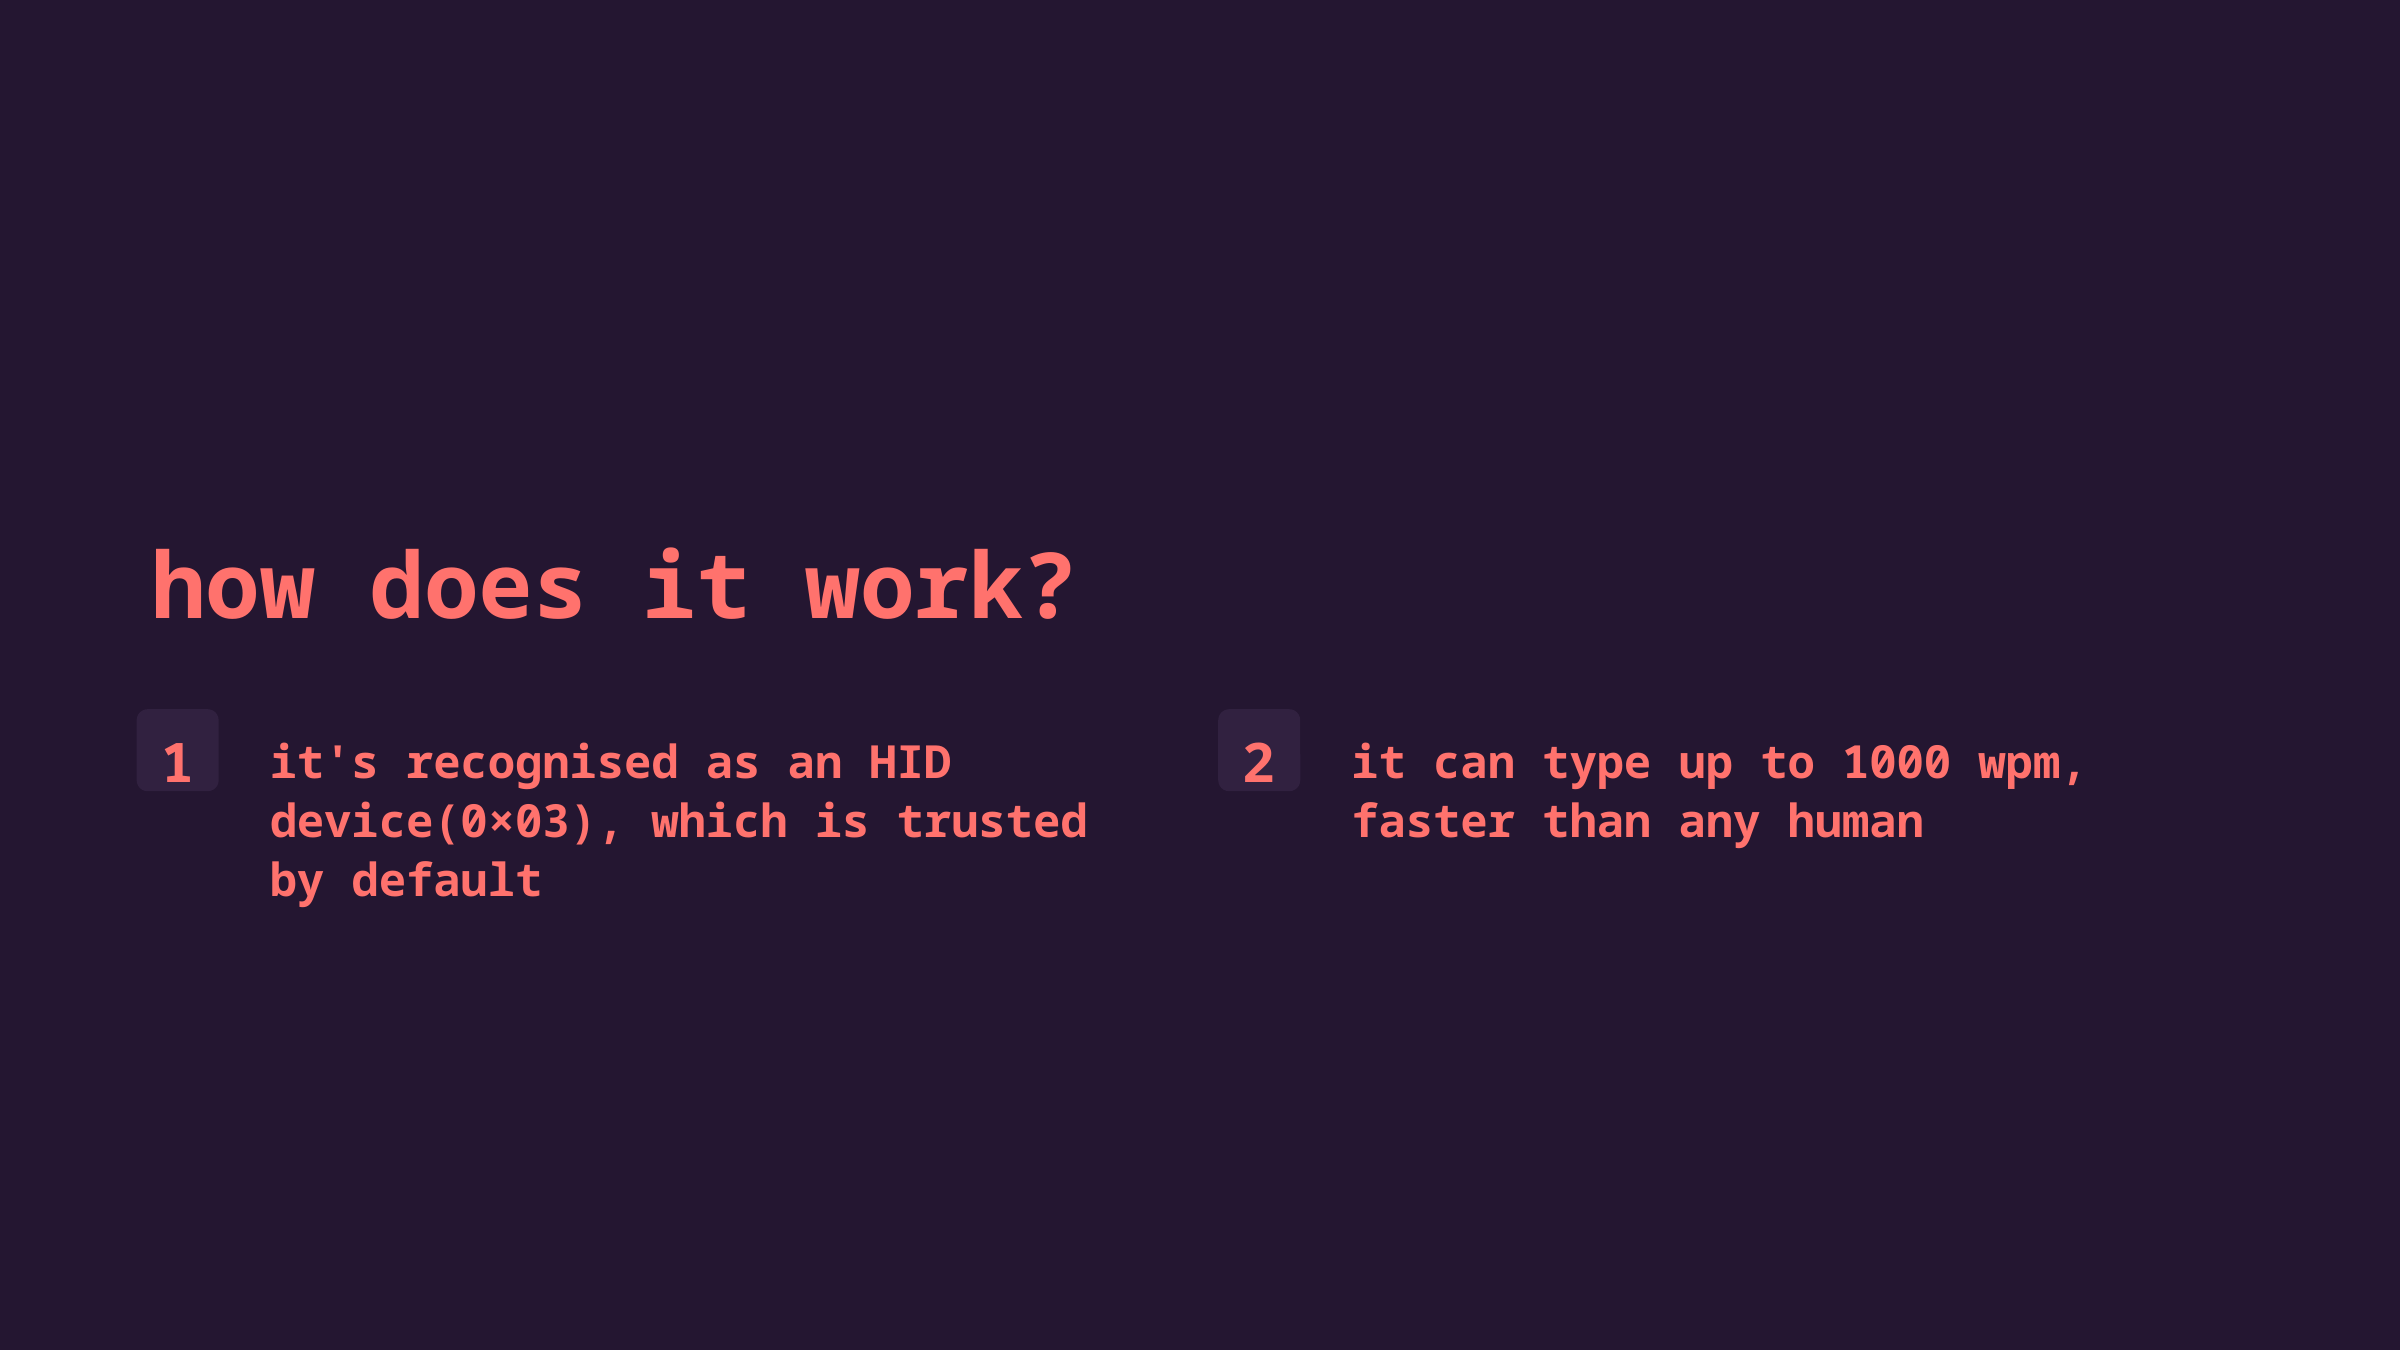

how does it work?

1
2
it's recognised as an HID device(0×03), which is trusted by default
it can type up to 1000 wpm, faster than any human